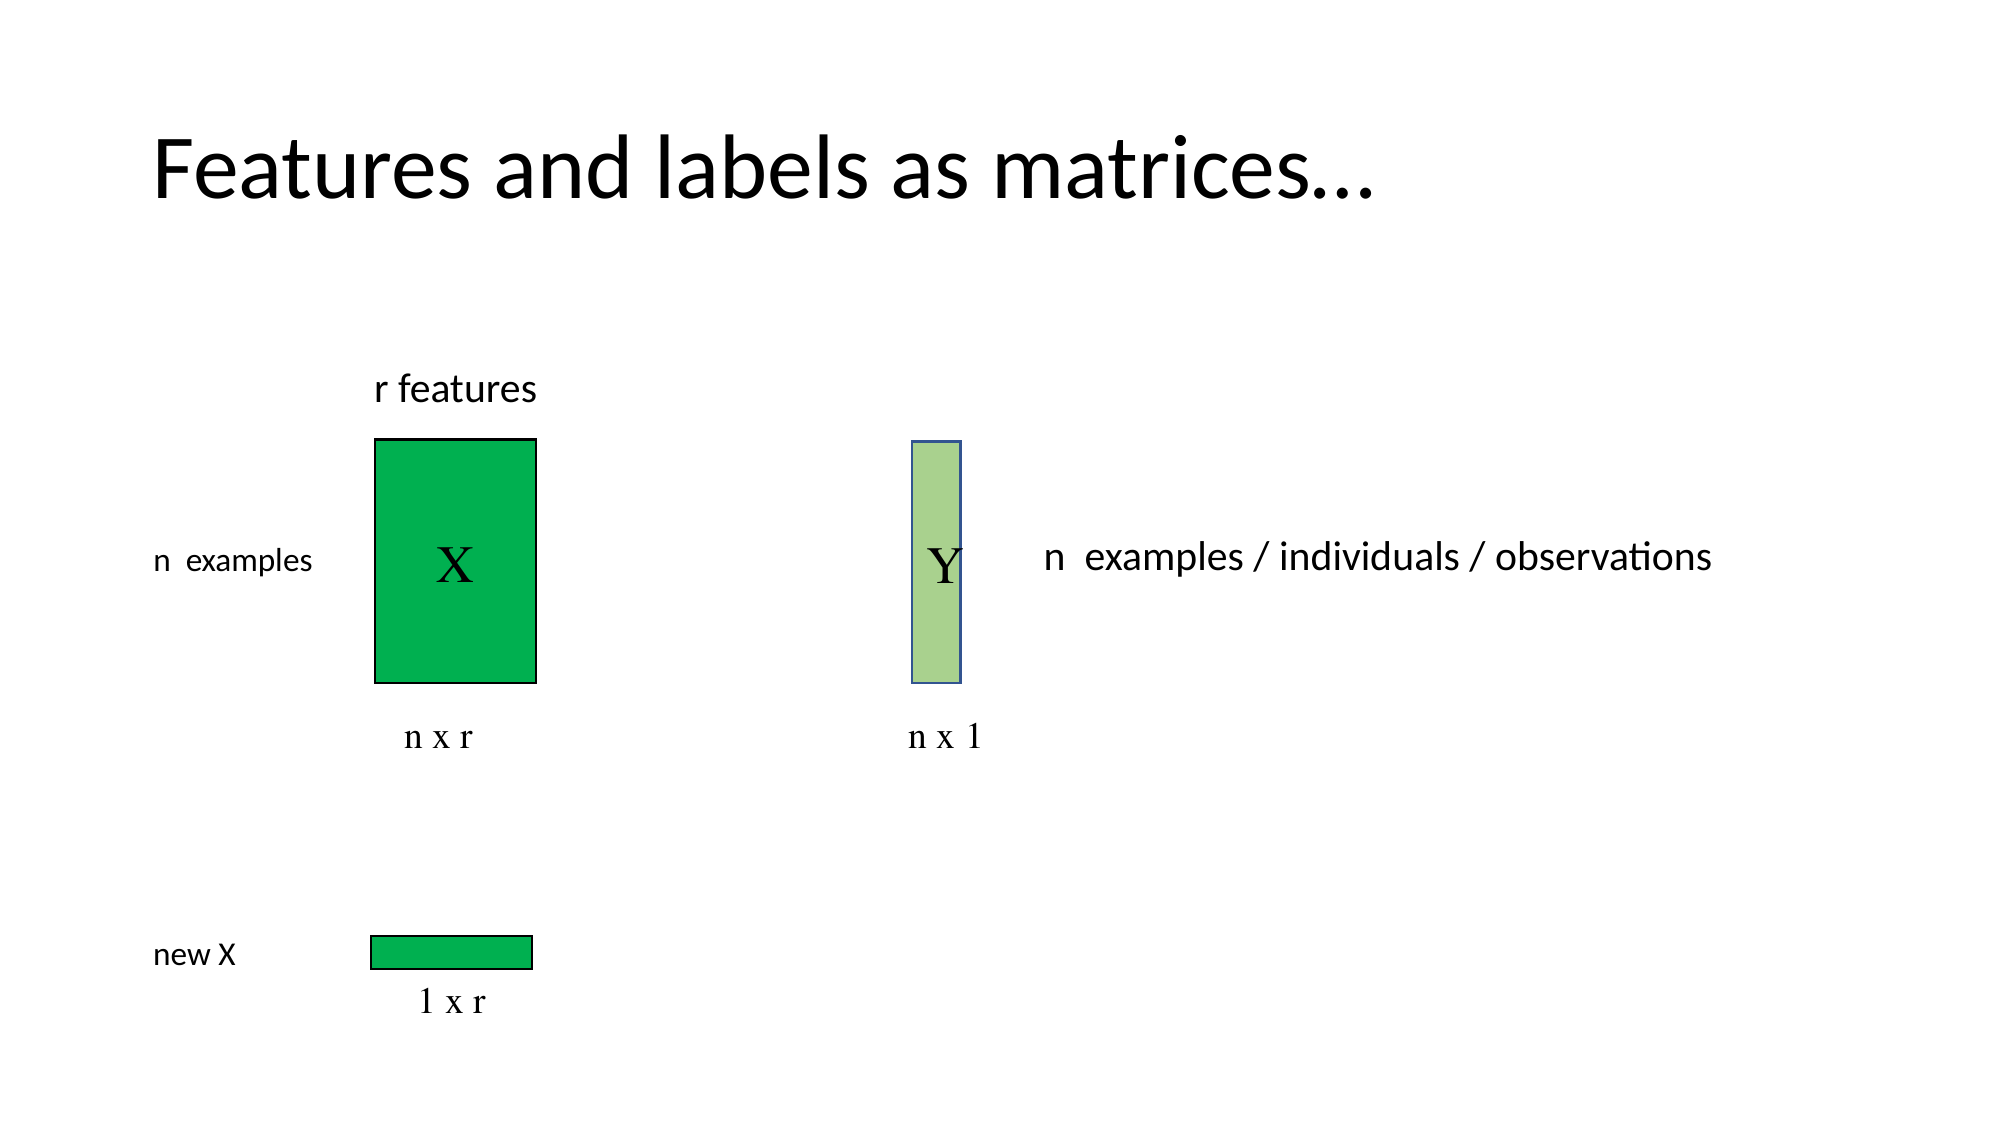

# Features and labels as matrices…
r features
X
Y
n  examples / individuals / observations
n  examples
n x r
n x 1
new X

1 x r